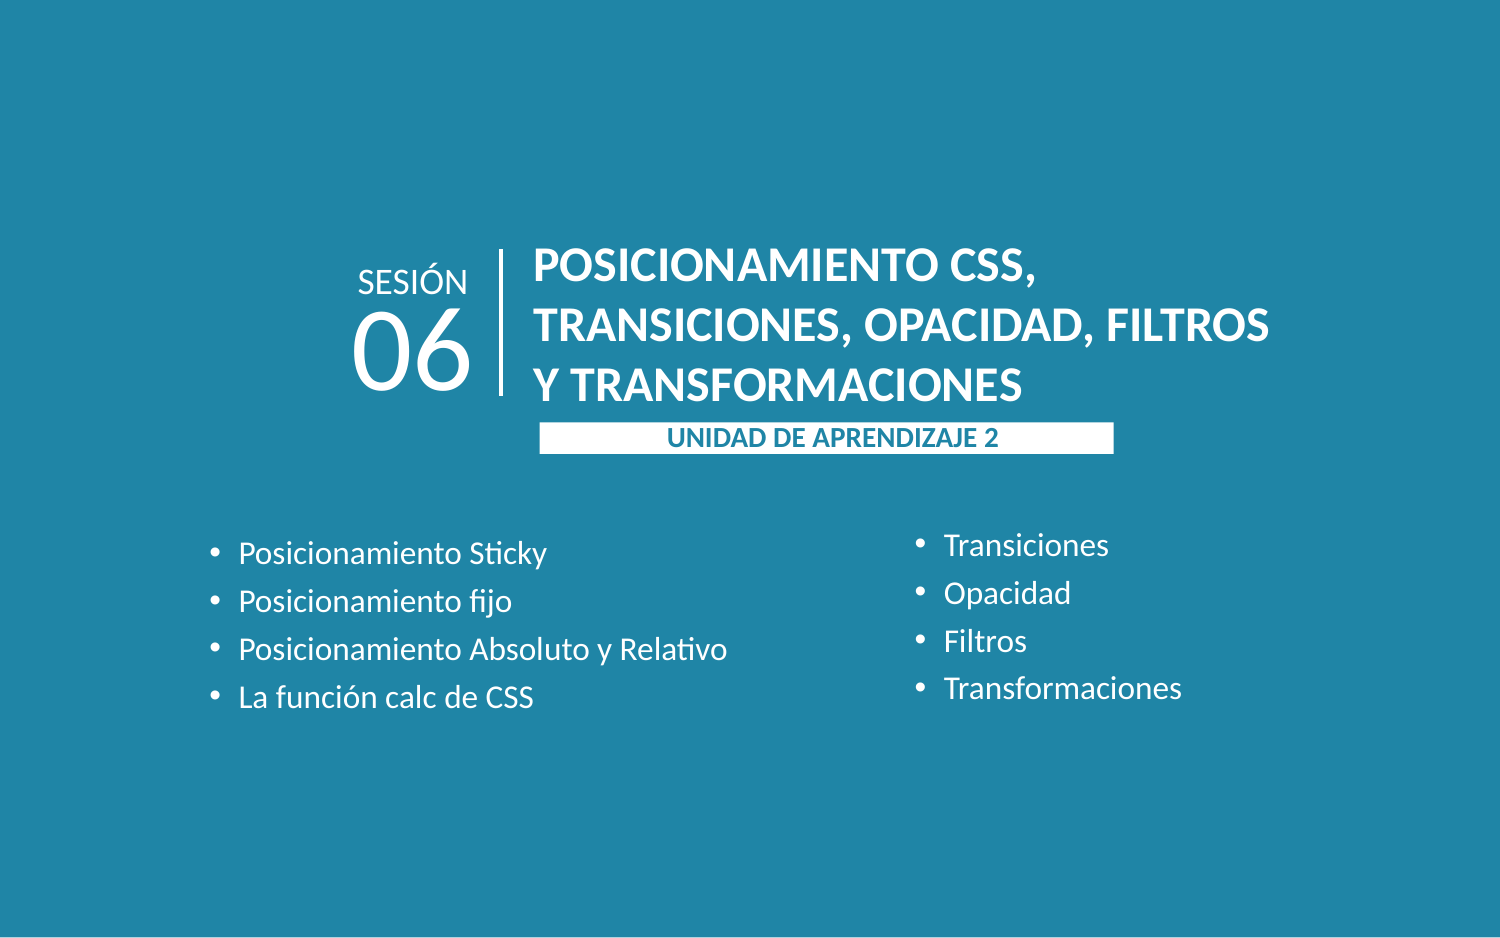

POSICIONAMIENTO CSS, TRANSICIONES, OPACIDAD, FILTROS Y TRANSFORMACIONES
SESIÓN
06
  UNIDAD DE APRENDIZAJE 2
Transiciones
Opacidad
Filtros
Transformaciones
Posicionamiento Sticky
Posicionamiento fijo
Posicionamiento Absoluto y Relativo
La función calc de CSS